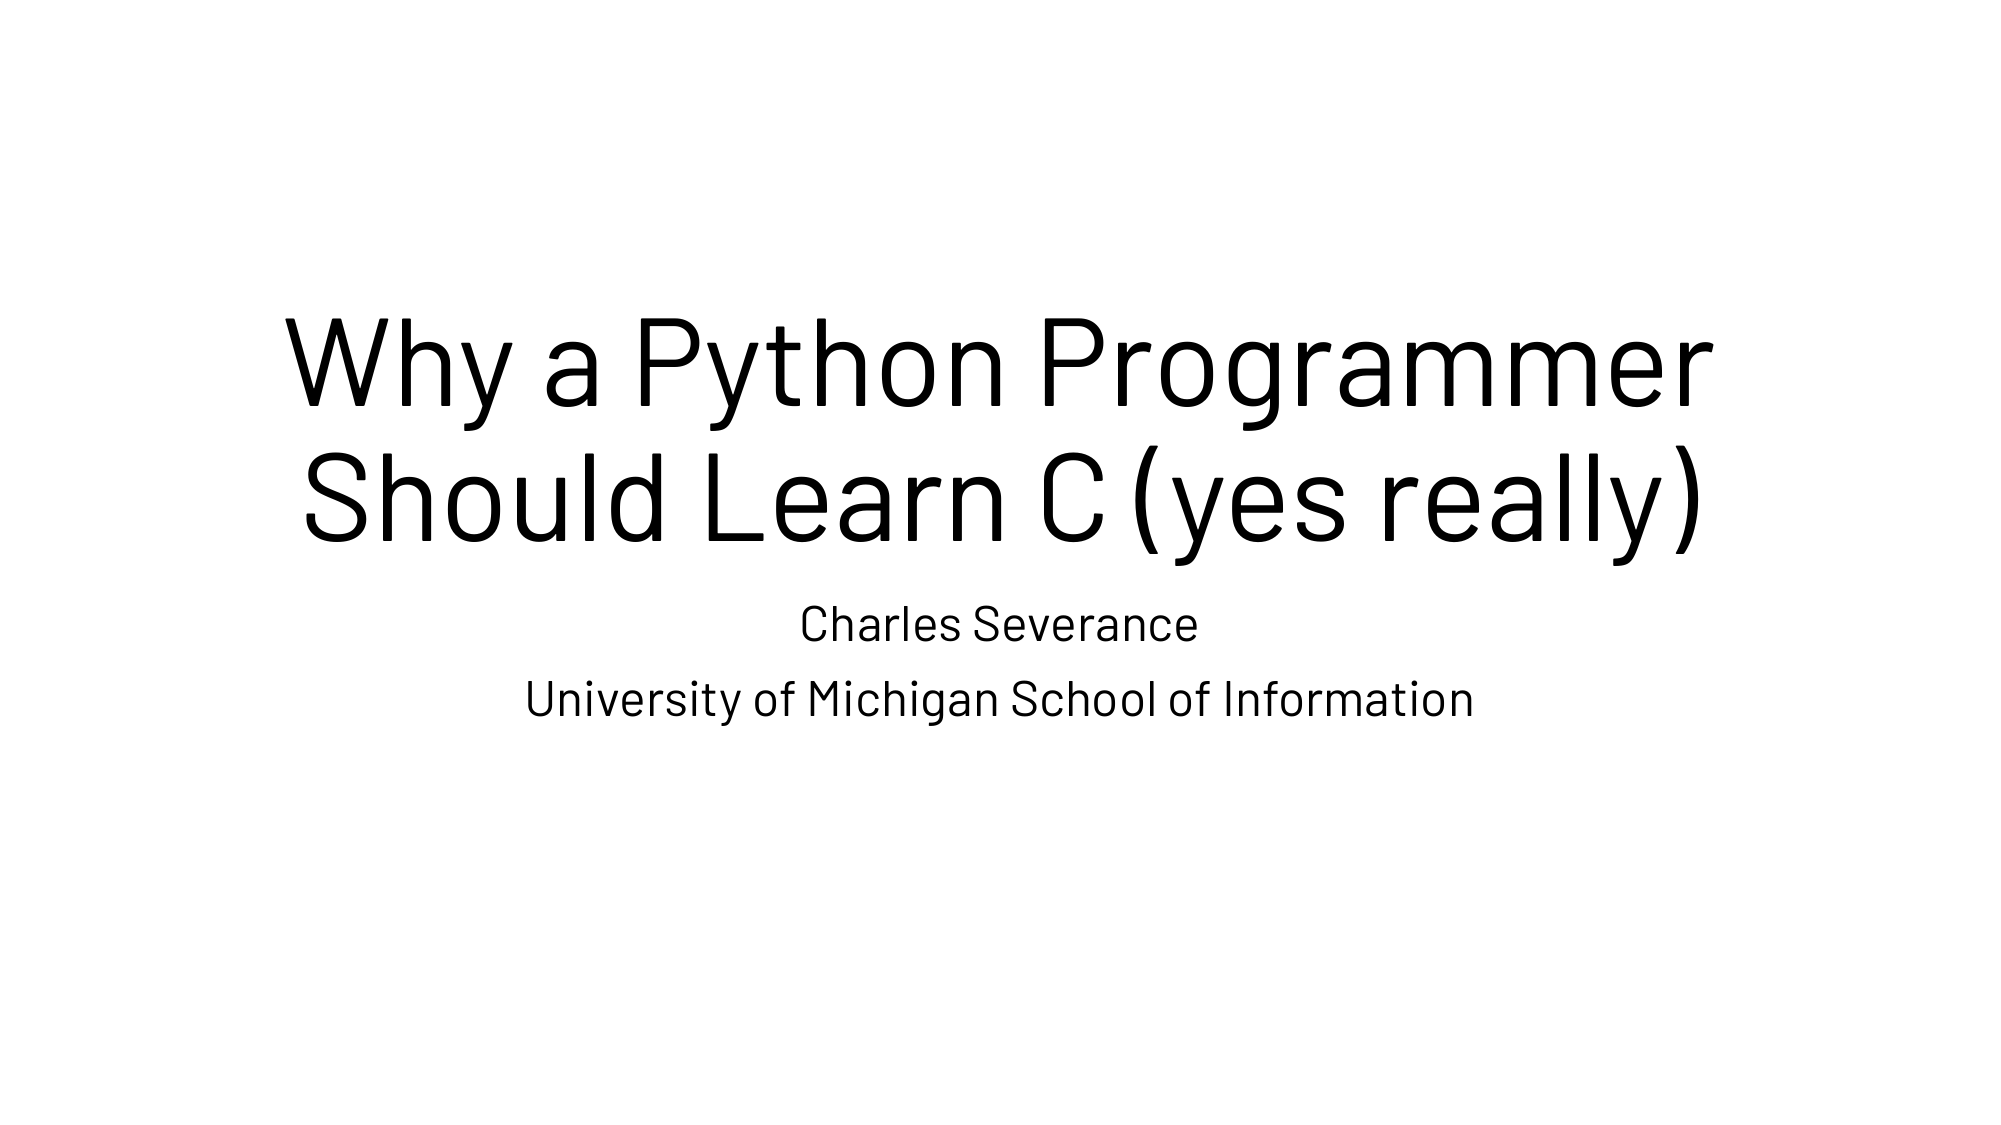

# Why a Python Programmer Should Learn C (yes really)
Charles Severance
University of Michigan School of Information